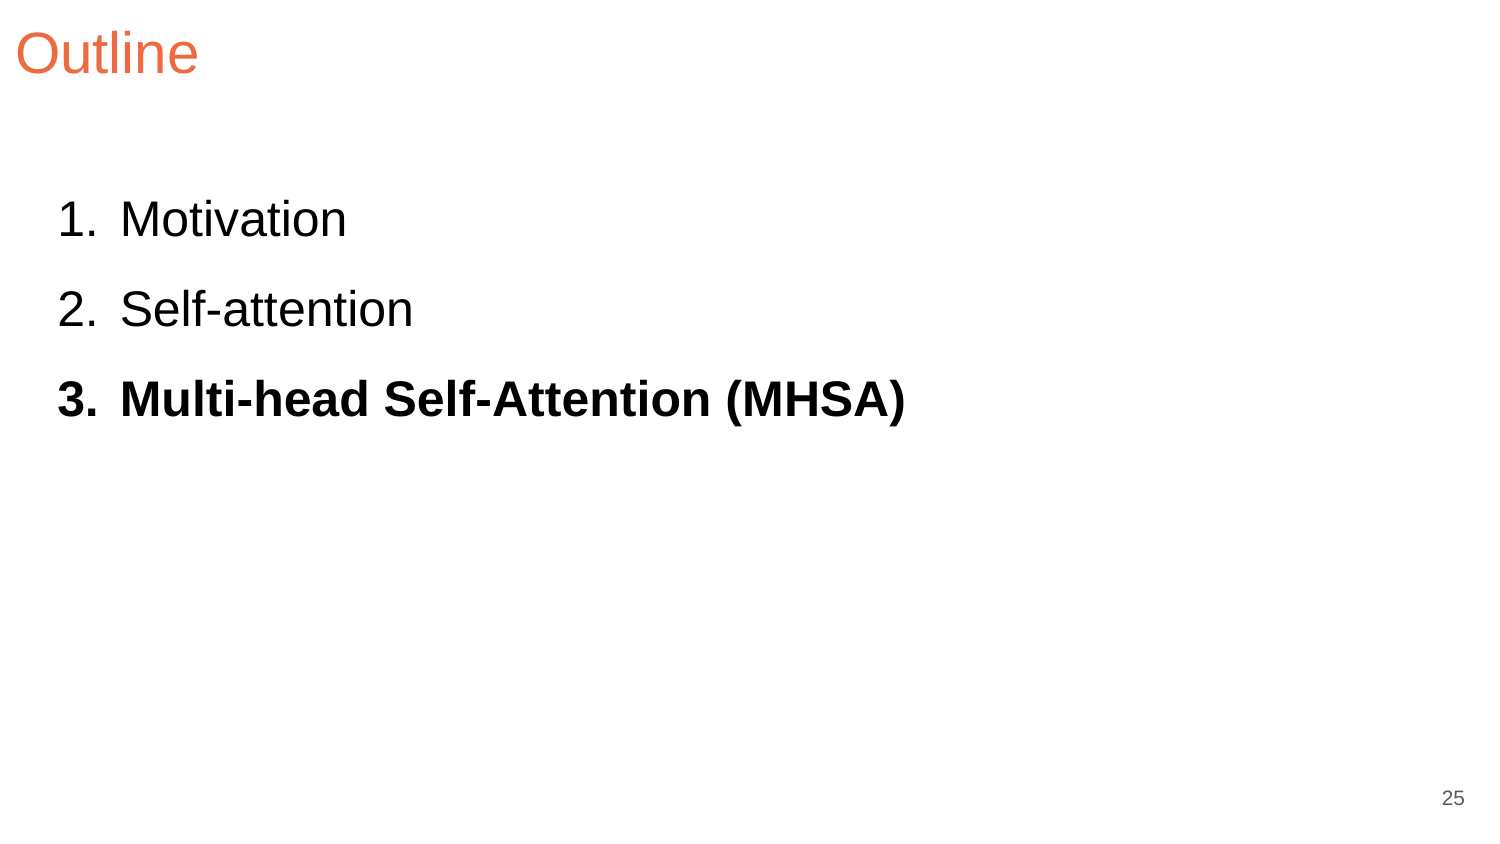

# Outline
Motivation
Self-attention
Multi-head Self-Attention (MHSA)

25